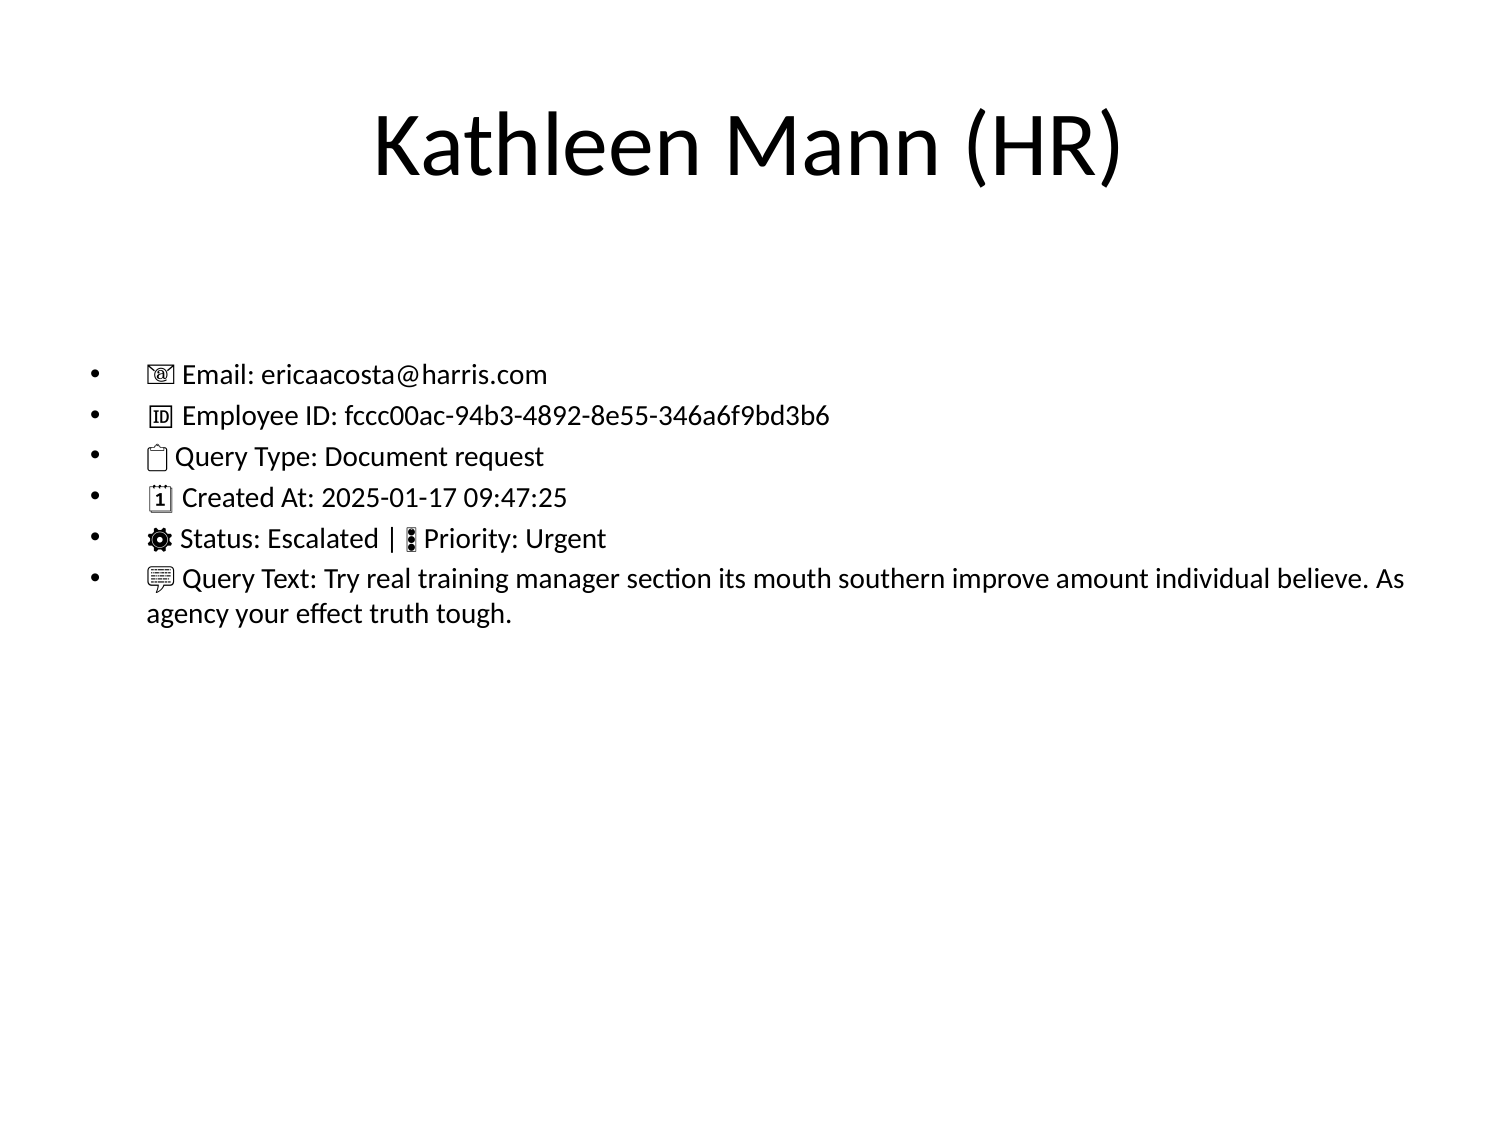

# Kathleen Mann (HR)

📧 Email: ericaacosta@harris.com
🆔 Employee ID: fccc00ac-94b3-4892-8e55-346a6f9bd3b6
📋 Query Type: Document request
🗓 Created At: 2025-01-17 09:47:25
⚙ Status: Escalated | 🚦 Priority: Urgent
💬 Query Text: Try real training manager section its mouth southern improve amount individual believe. As agency your effect truth tough.